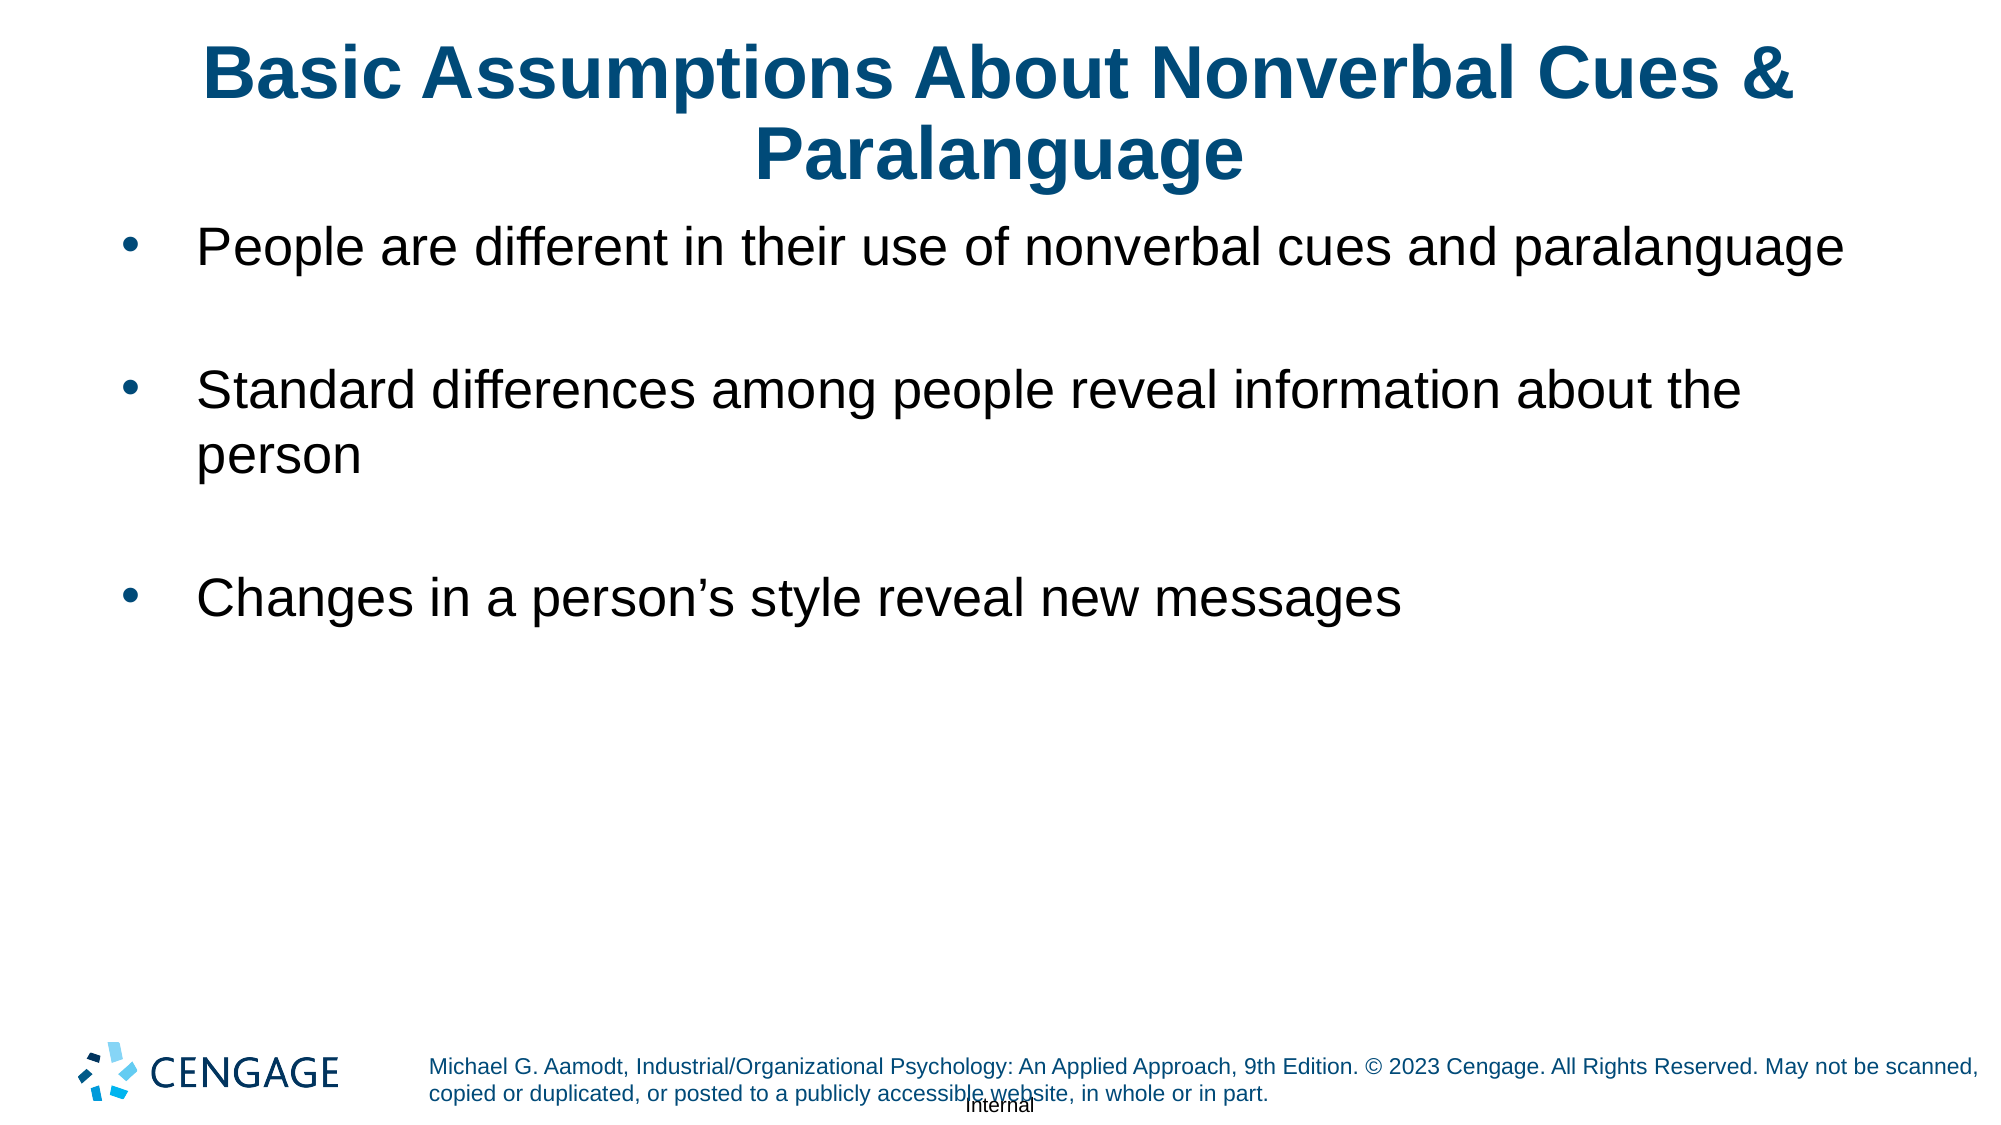

# Basic Assumptions About Nonverbal Cues & Paralanguage
People are different in their use of nonverbal cues and paralanguage
Standard differences among people reveal information about the person
Changes in a person’s style reveal new messages